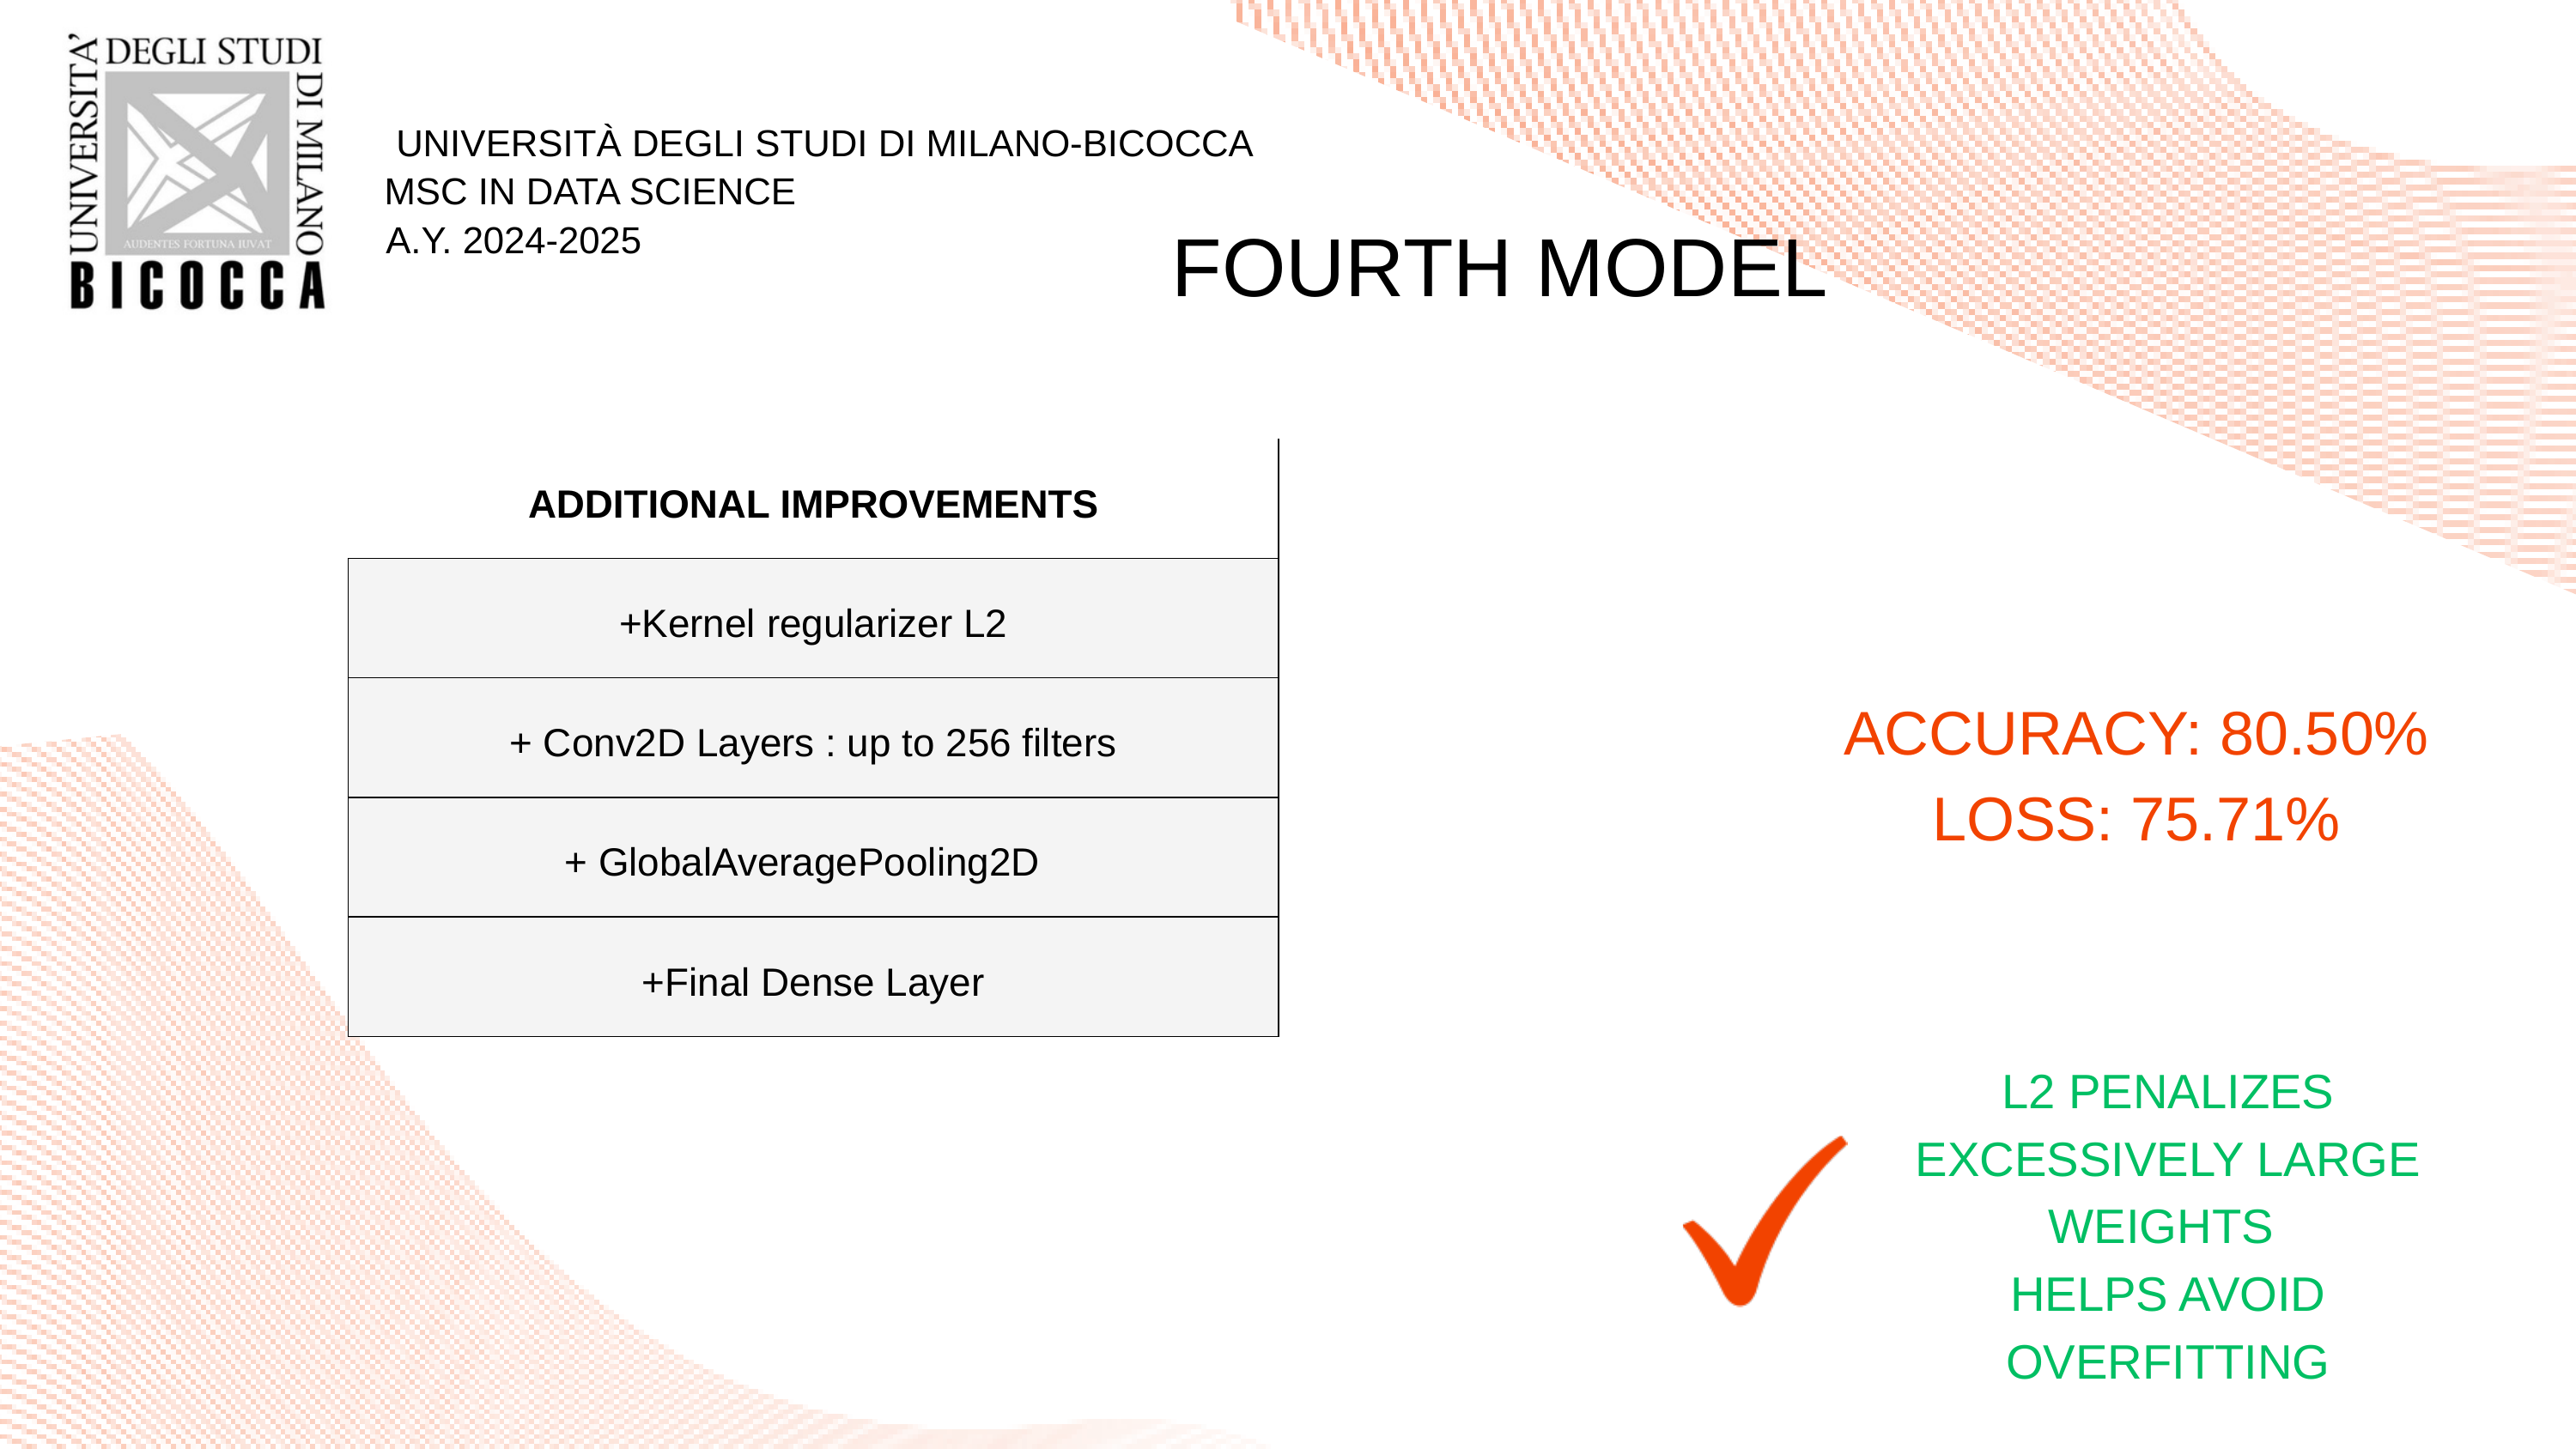

UNIVERSITÀ DEGLI STUDI DI MILANO-BICOCCA
MSC IN DATA SCIENCE

FOURTH MODEL
A.Y. 2024-2025
| ADDITIONAL IMPROVEMENTS |
| --- |
| +Kernel regularizer L2 |
| + Conv2D Layers : up to 256 filters |
| + GlobalAveragePooling2D |
| +Final Dense Layer |

ACCURACY: 80.50%
LOSS: 75.71%

L2 PENALIZES EXCESSIVELY LARGE WEIGHTS
HELPS AVOID OVERFITTING